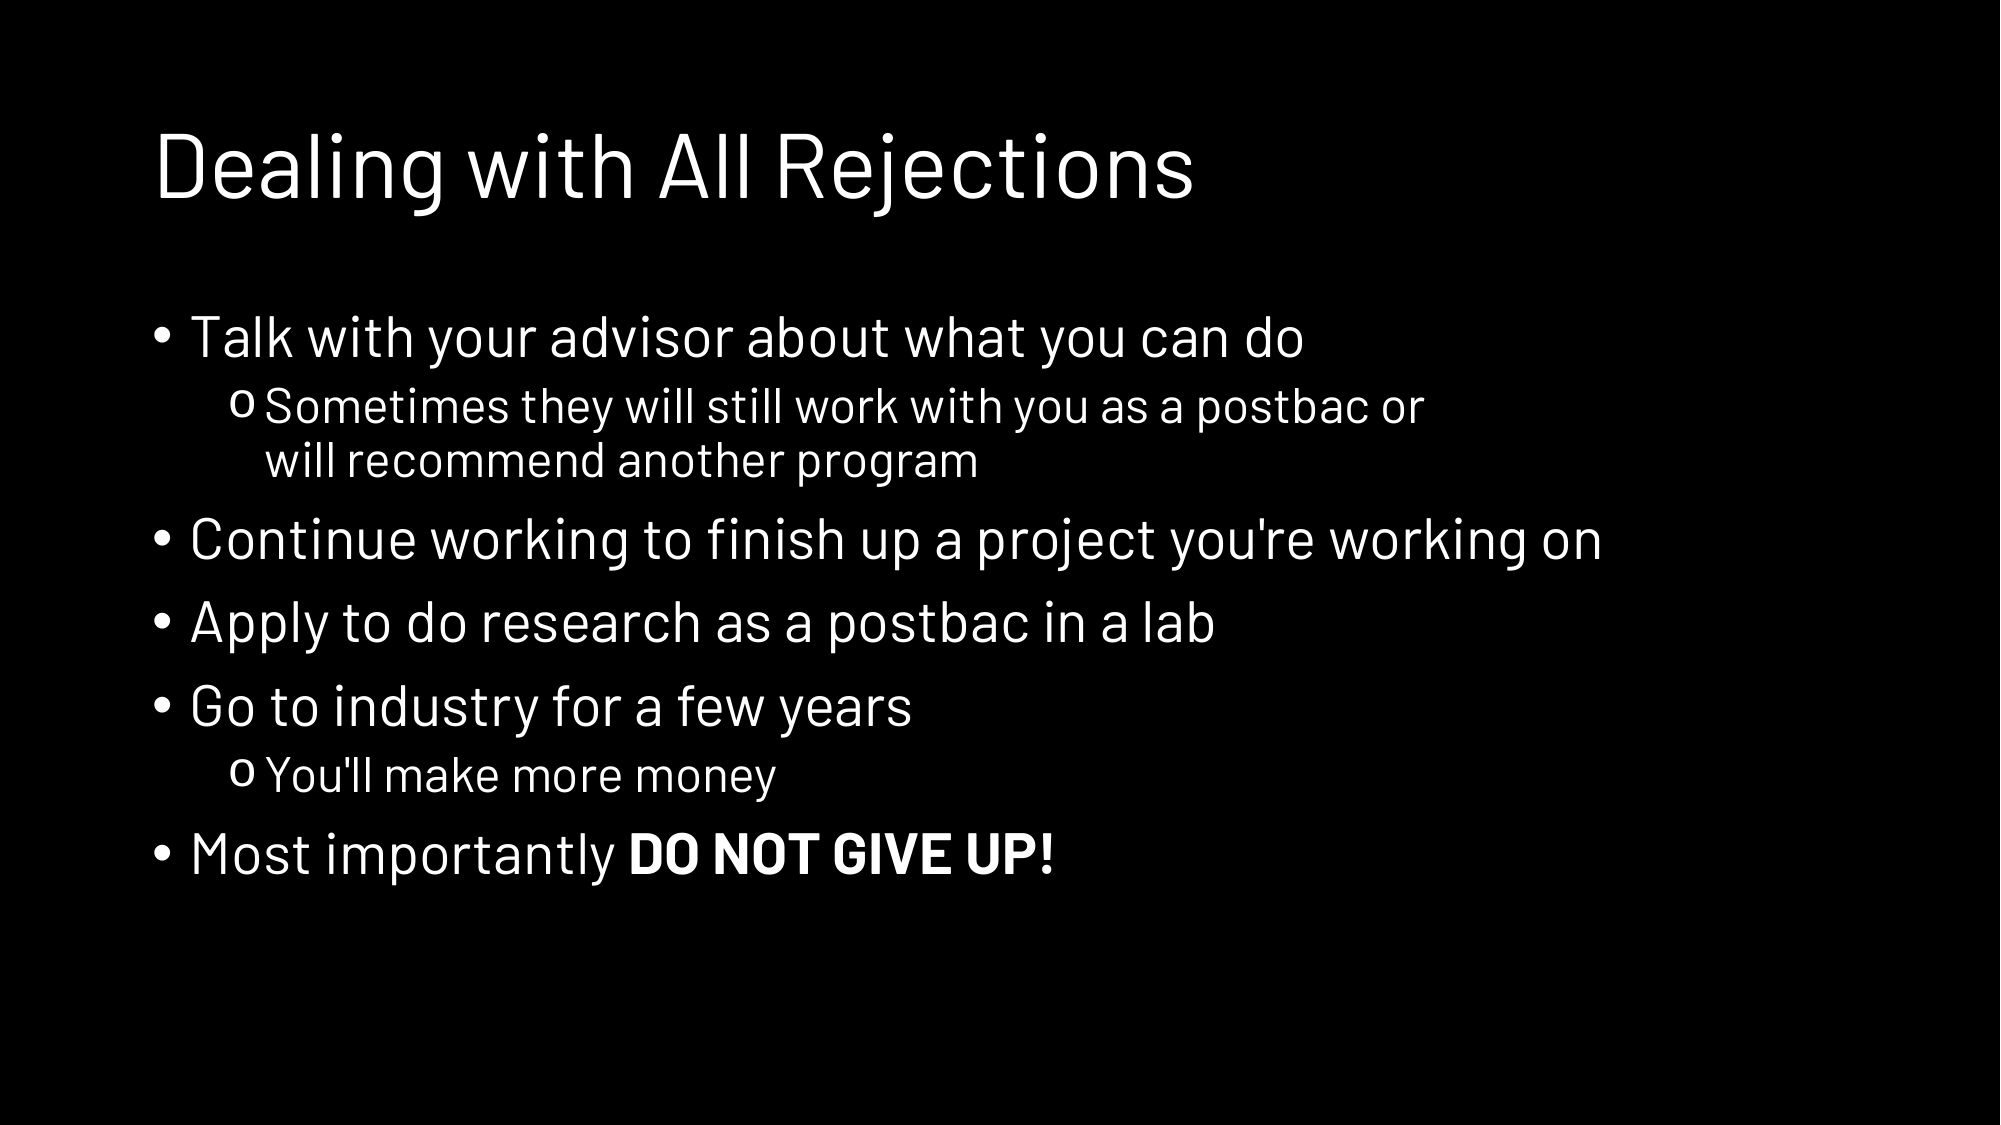

# Dealing with All Rejections
Talk with your advisor about what you can do
Sometimes they will still work with you as a postbac or will recommend another program
Continue working to finish up a project you're working on
Apply to do research as a postbac in a lab
Go to industry for a few years
You'll make more money
Most importantly DO NOT GIVE UP!